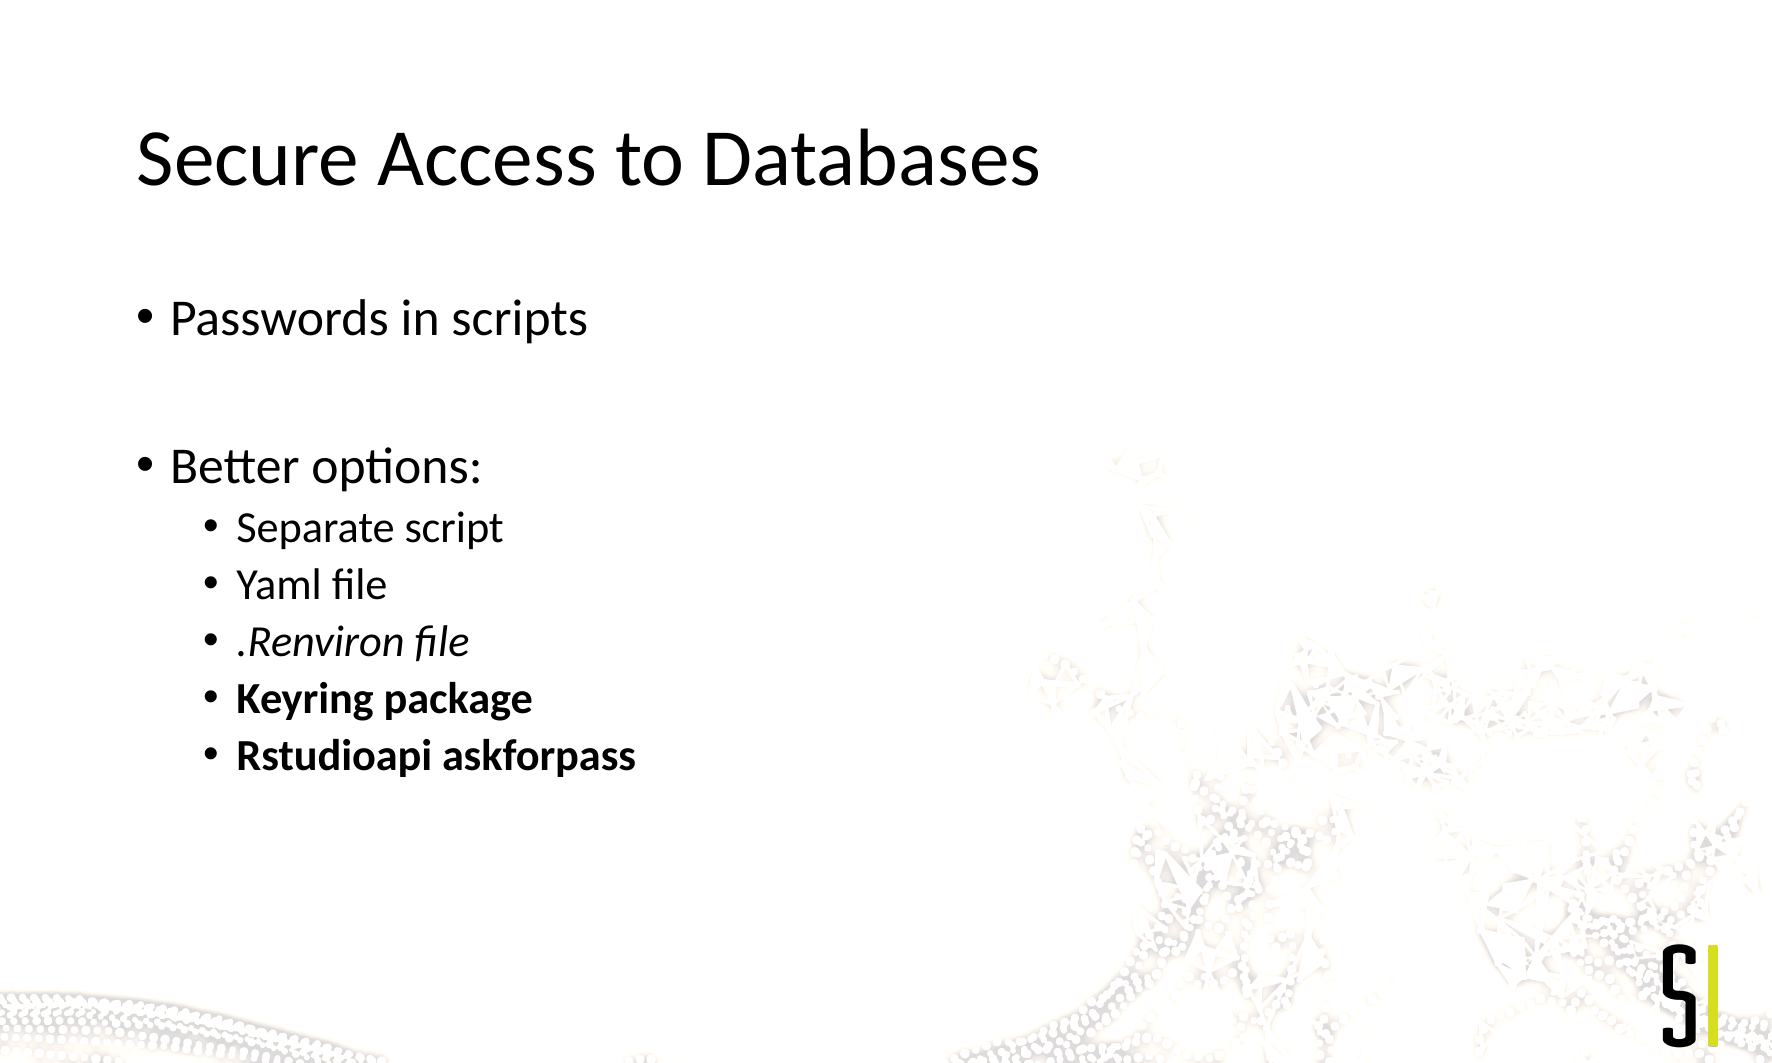

# Secure Access to Databases
Passwords in scripts

Better options:
Separate script
Yaml file
.Renviron file
Keyring package
Rstudioapi askforpass